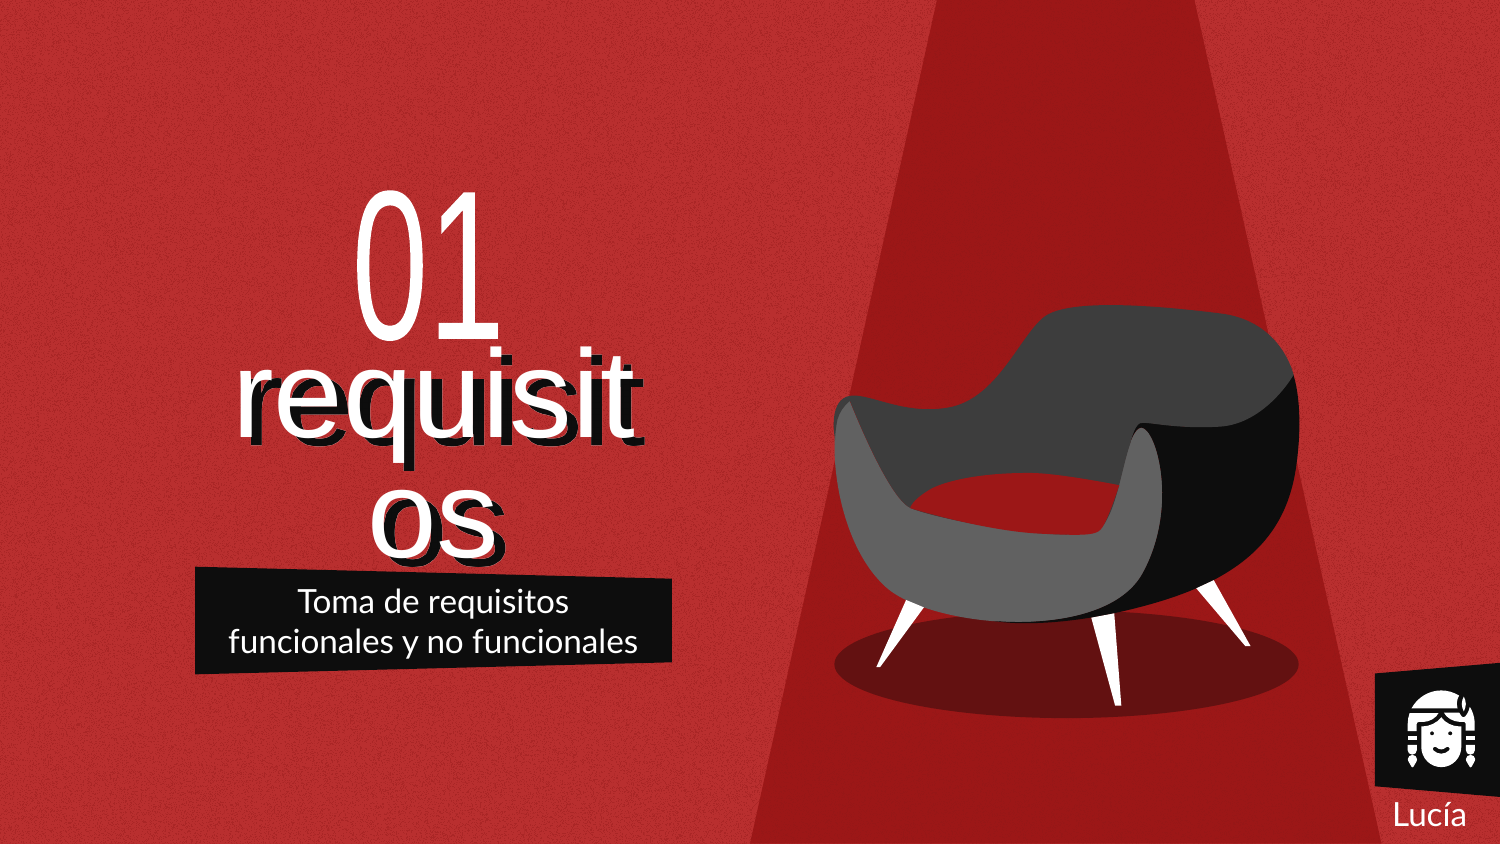

01

# requisitos
Toma de requisitos funcionales y no funcionales

Lucía